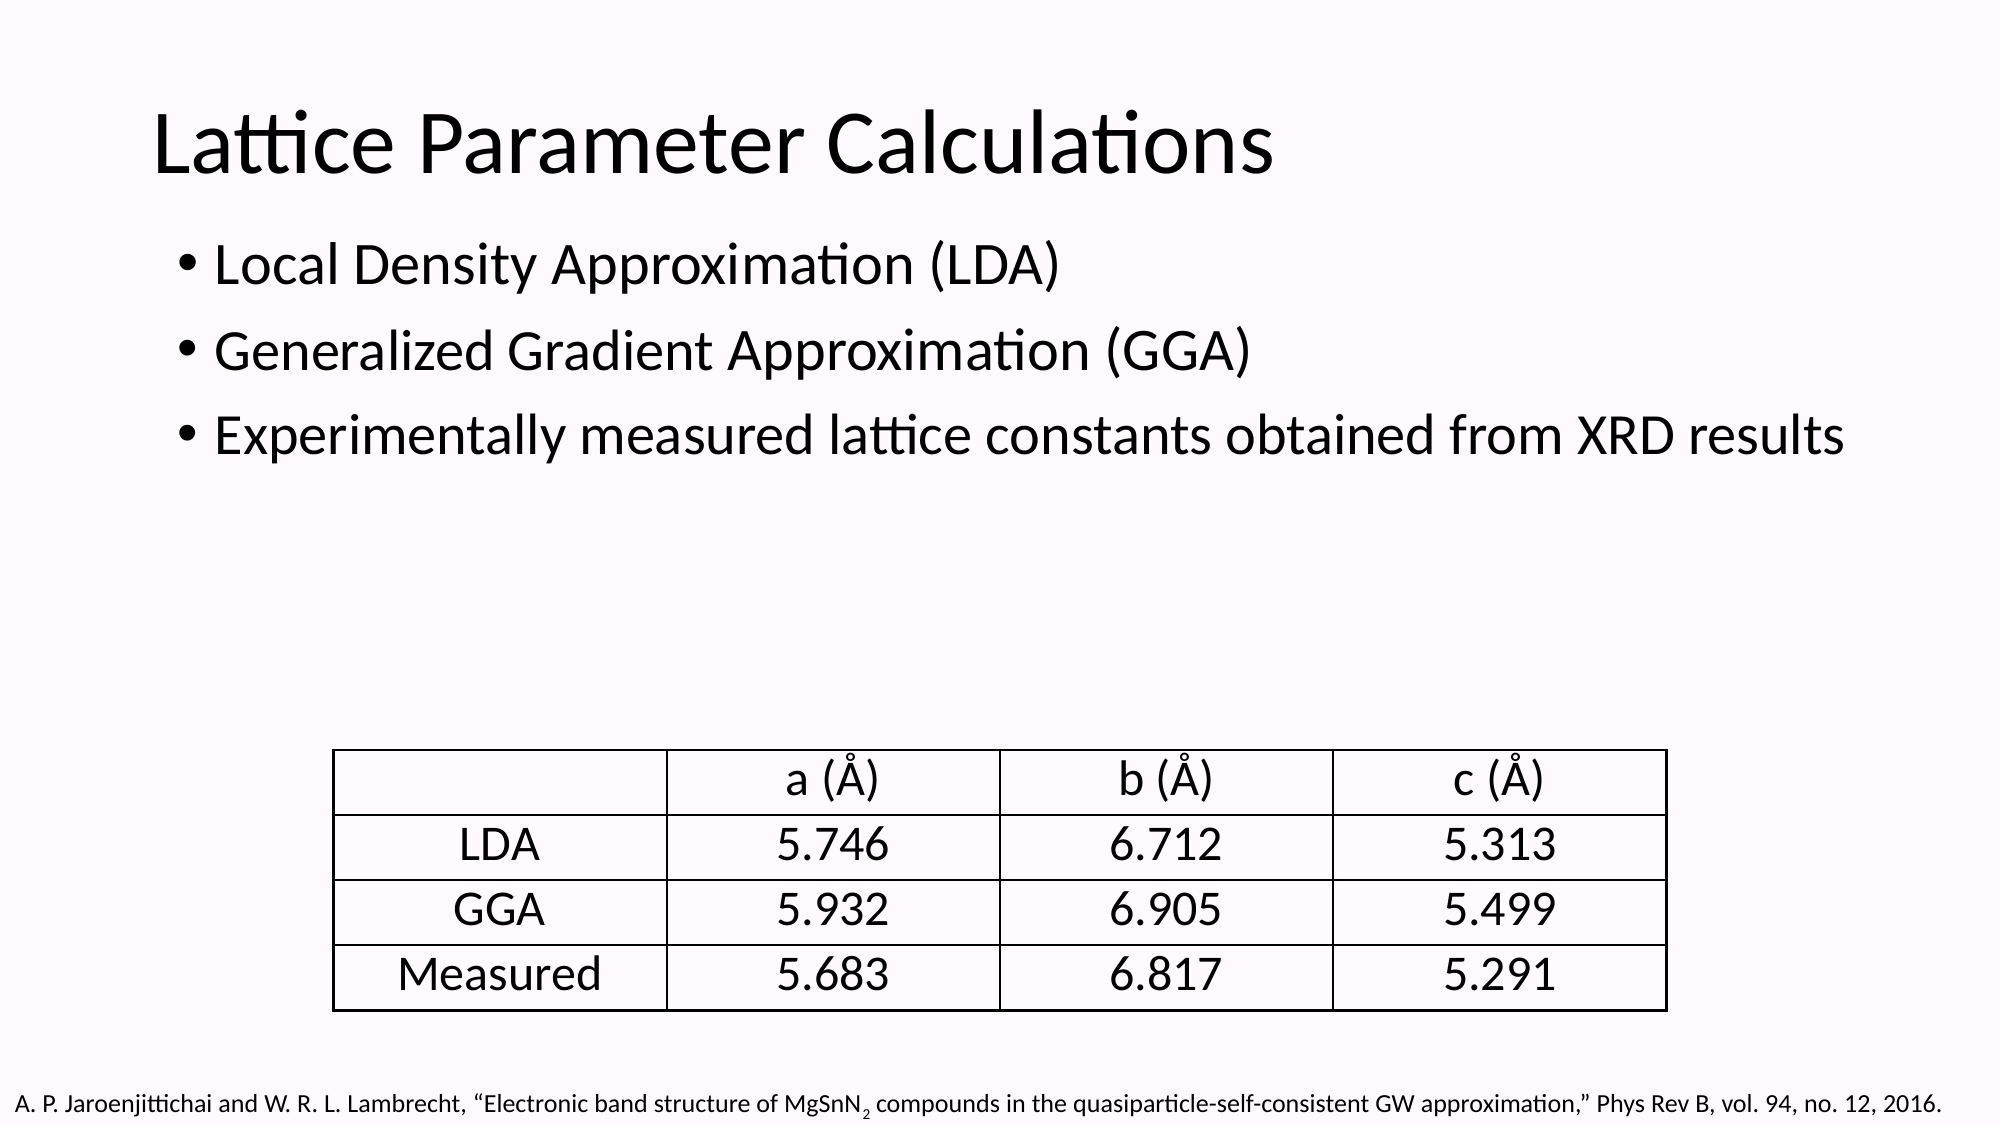

Lattice Parameter Calculations
Local Density Approximation (LDA)
Generalized Gradient Approximation (GGA)
Experimentally measured lattice constants obtained from XRD results
|  | a (Å) | b (Å) | c (Å) |
| --- | --- | --- | --- |
| LDA | 5.746 | 6.712 | 5.313 |
| GGA | 5.932 | 6.905 | 5.499 |
| Measured | 5.683 | 6.817 | 5.291 |
A. P. Jaroenjittichai and W. R. L. Lambrecht, “Electronic band structure of MgSnN2 compounds in the quasiparticle-self-consistent GW approximation,” Phys Rev B, vol. 94, no. 12, 2016.